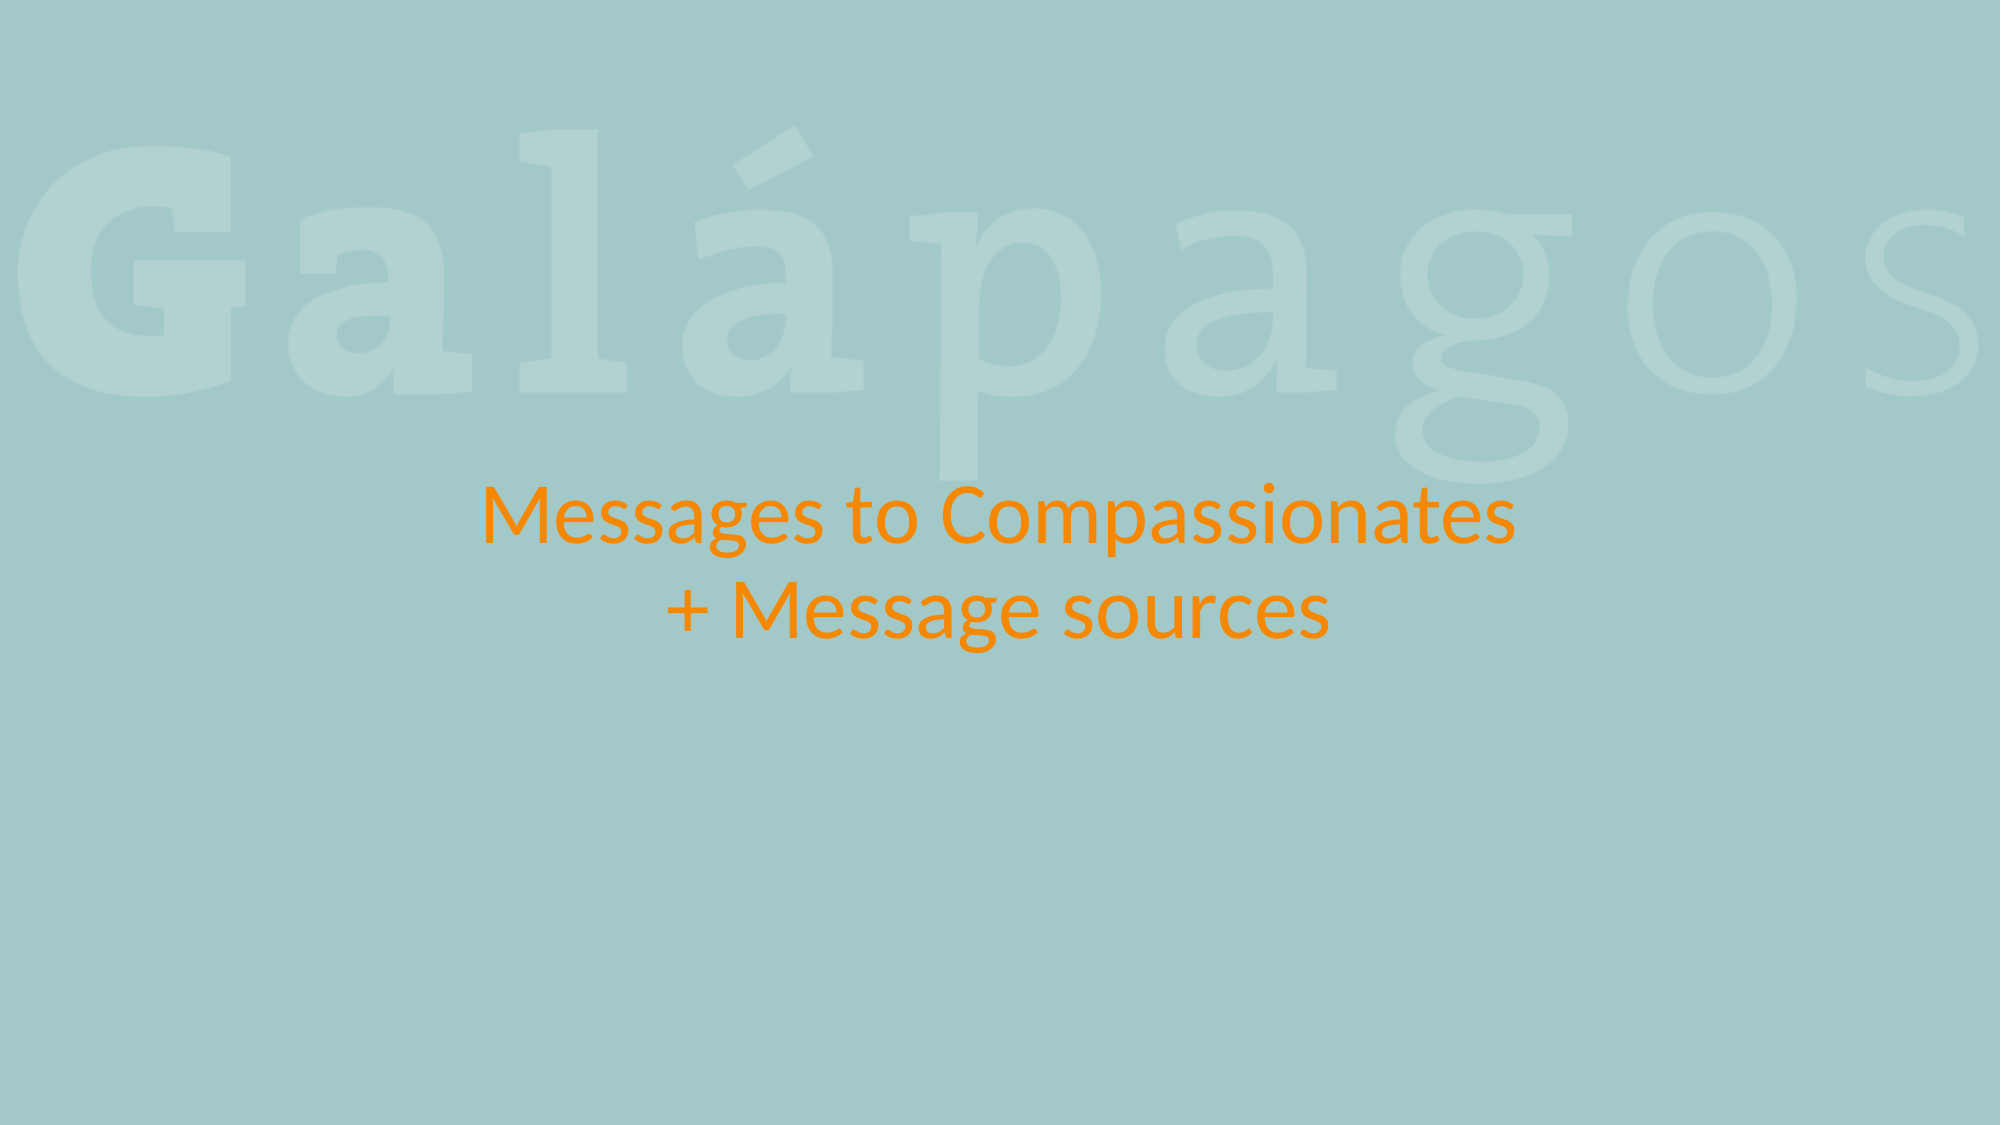

# Messages to Compassionates + Message sources